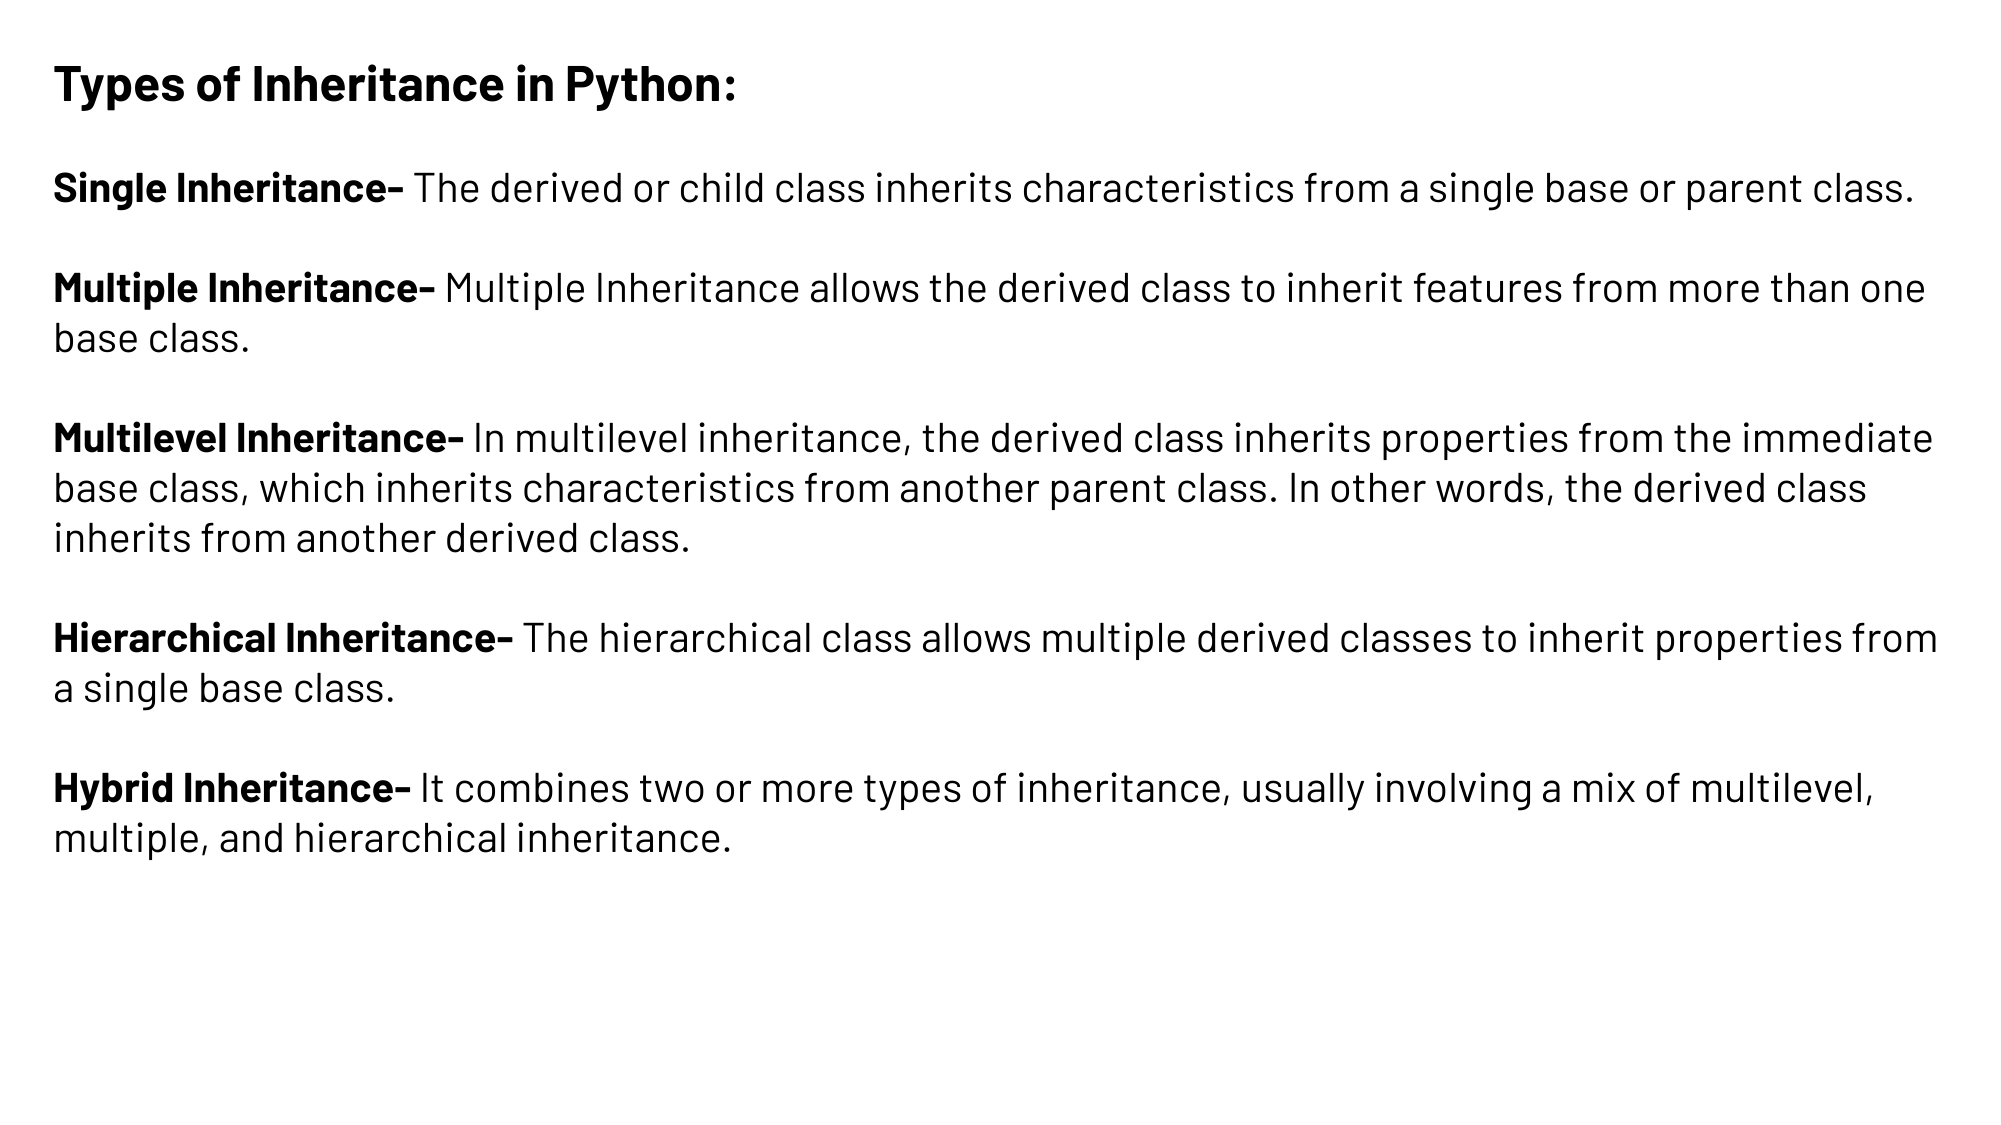

Types of Inheritance in Python:

Single Inheritance- The derived or child class inherits characteristics from a single base or parent class.

Multiple Inheritance- Multiple Inheritance allows the derived class to inherit features from more than one base class.

Multilevel Inheritance- In multilevel inheritance, the derived class inherits properties from the immediate base class, which inherits characteristics from another parent class. In other words, the derived class inherits from another derived class.

Hierarchical Inheritance- The hierarchical class allows multiple derived classes to inherit properties from a single base class.

Hybrid Inheritance- It combines two or more types of inheritance, usually involving a mix of multilevel, multiple, and hierarchical inheritance.